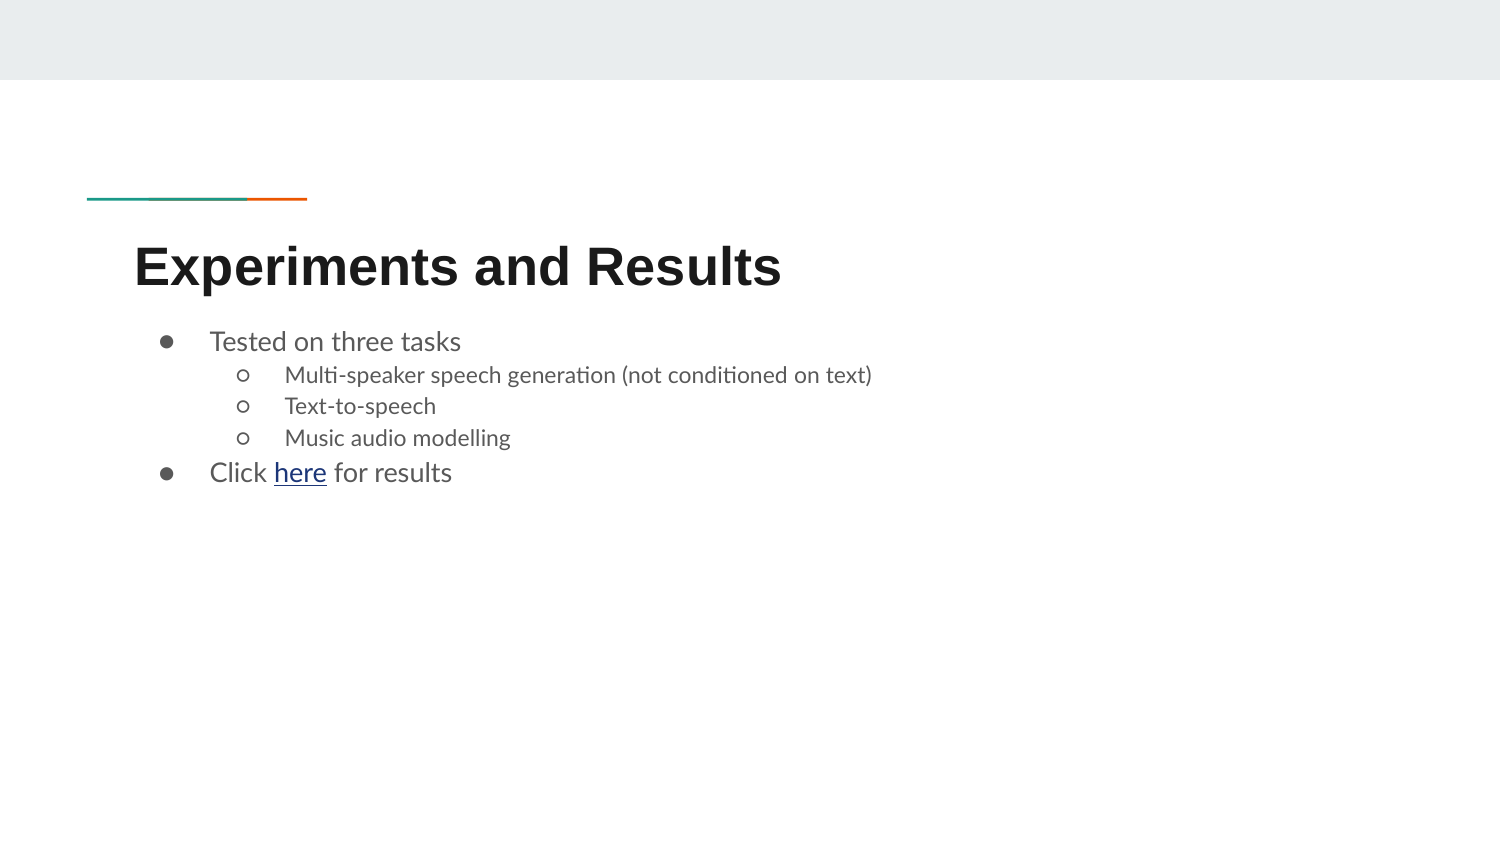

# Experiments and Results
Tested on three tasks
Multi-speaker speech generation (not conditioned on text)
Text-to-speech
Music audio modelling
Click here for results